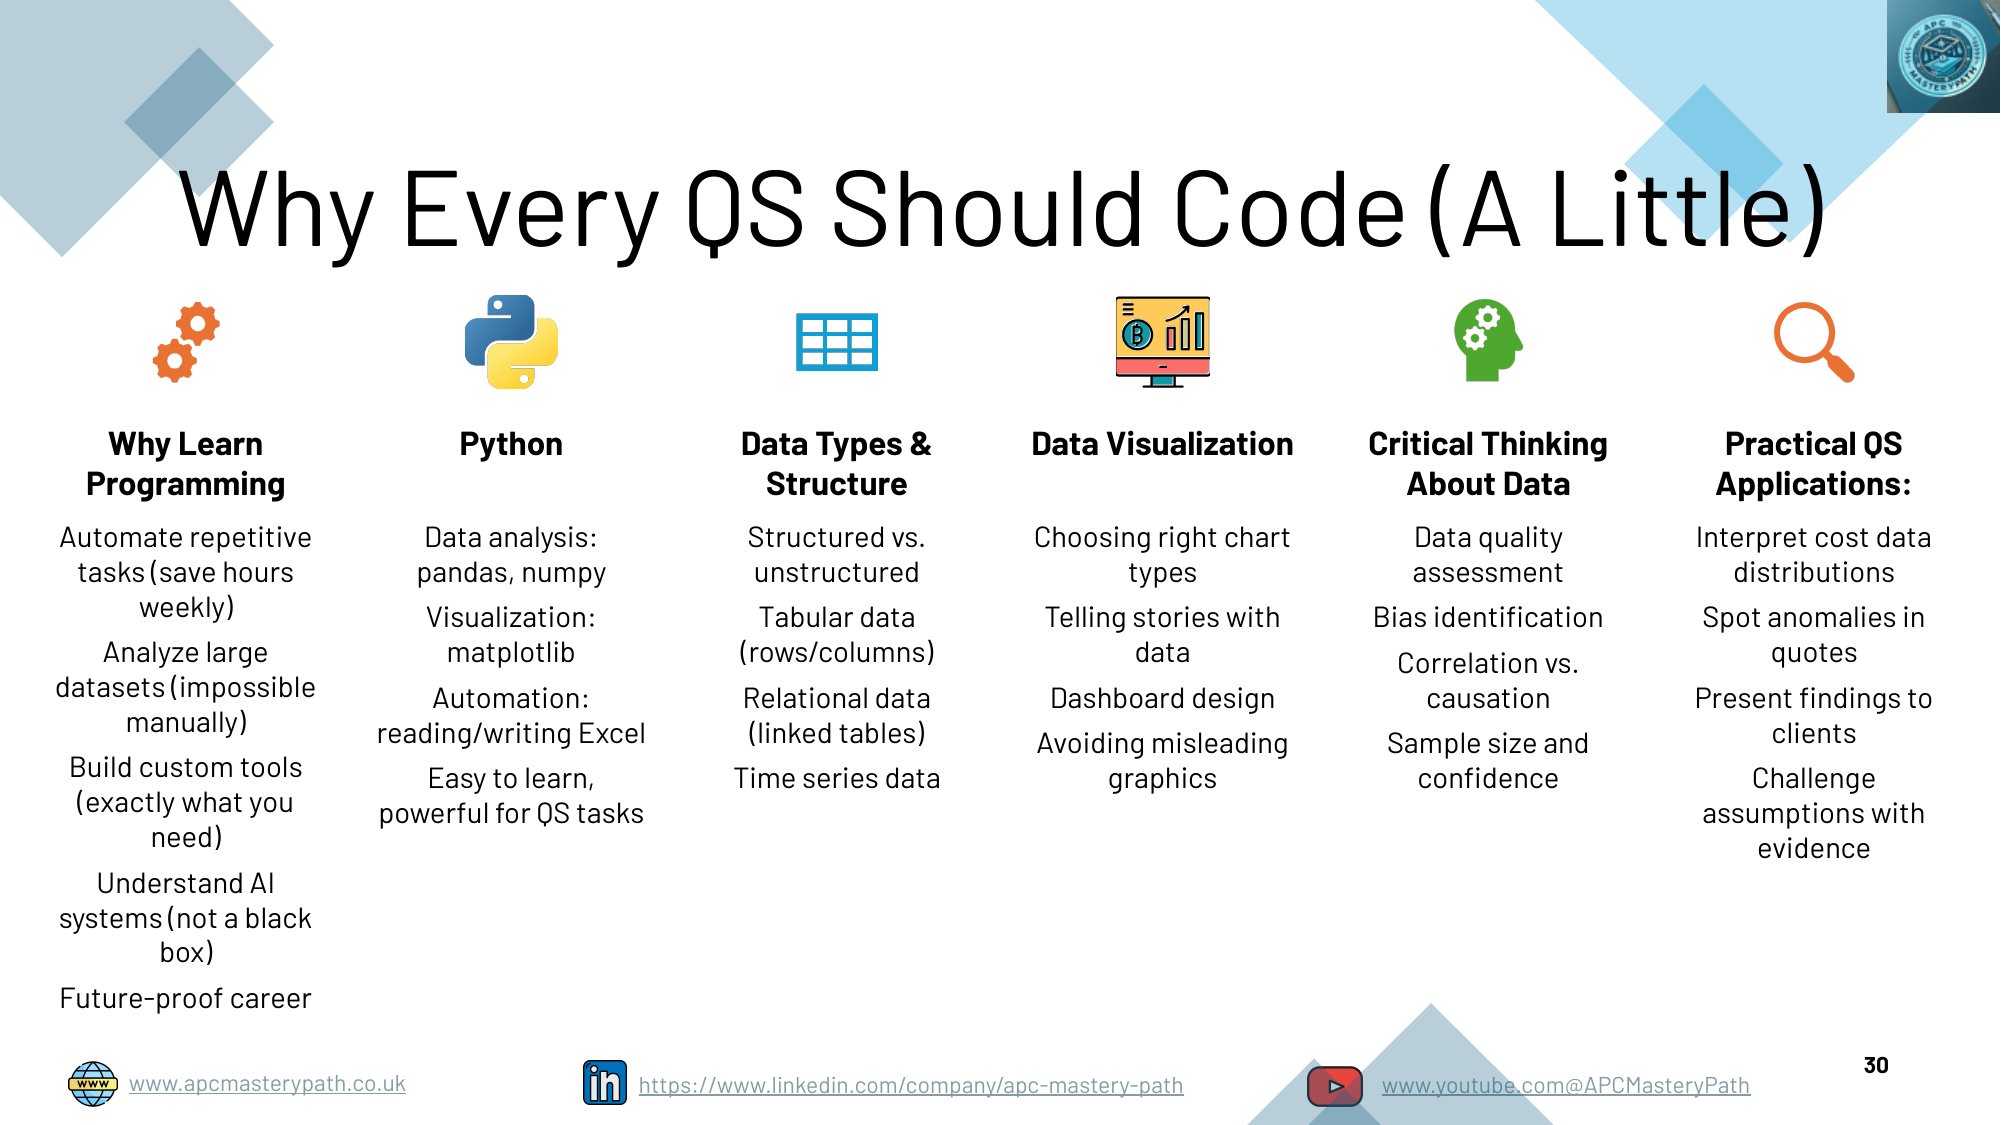

Why Every QS Should Code (A Little)

Why Learn Programming
Automate repetitive tasks (save hours weekly)
Analyze large datasets (impossible manually)
Build custom tools (exactly what you need)
Understand AI systems (not a black box)
Future-proof career
Python
Data analysis: pandas, numpy
Visualization: matplotlib
Automation: reading/writing Excel
Easy to learn, powerful for QS tasks
Data Types & Structure
Structured vs. unstructured
Tabular data (rows/columns)
Relational data (linked tables)
Time series data
Data Visualization
Choosing right chart types
Telling stories with data
Dashboard design
Avoiding misleading graphics
Critical Thinking About Data
Data quality assessment
Bias identification
Correlation vs. causation
Sample size and confidence
Practical QS Applications:
Interpret cost data distributions
Spot anomalies in quotes
Present findings to clients
Challenge assumptions with evidence

30